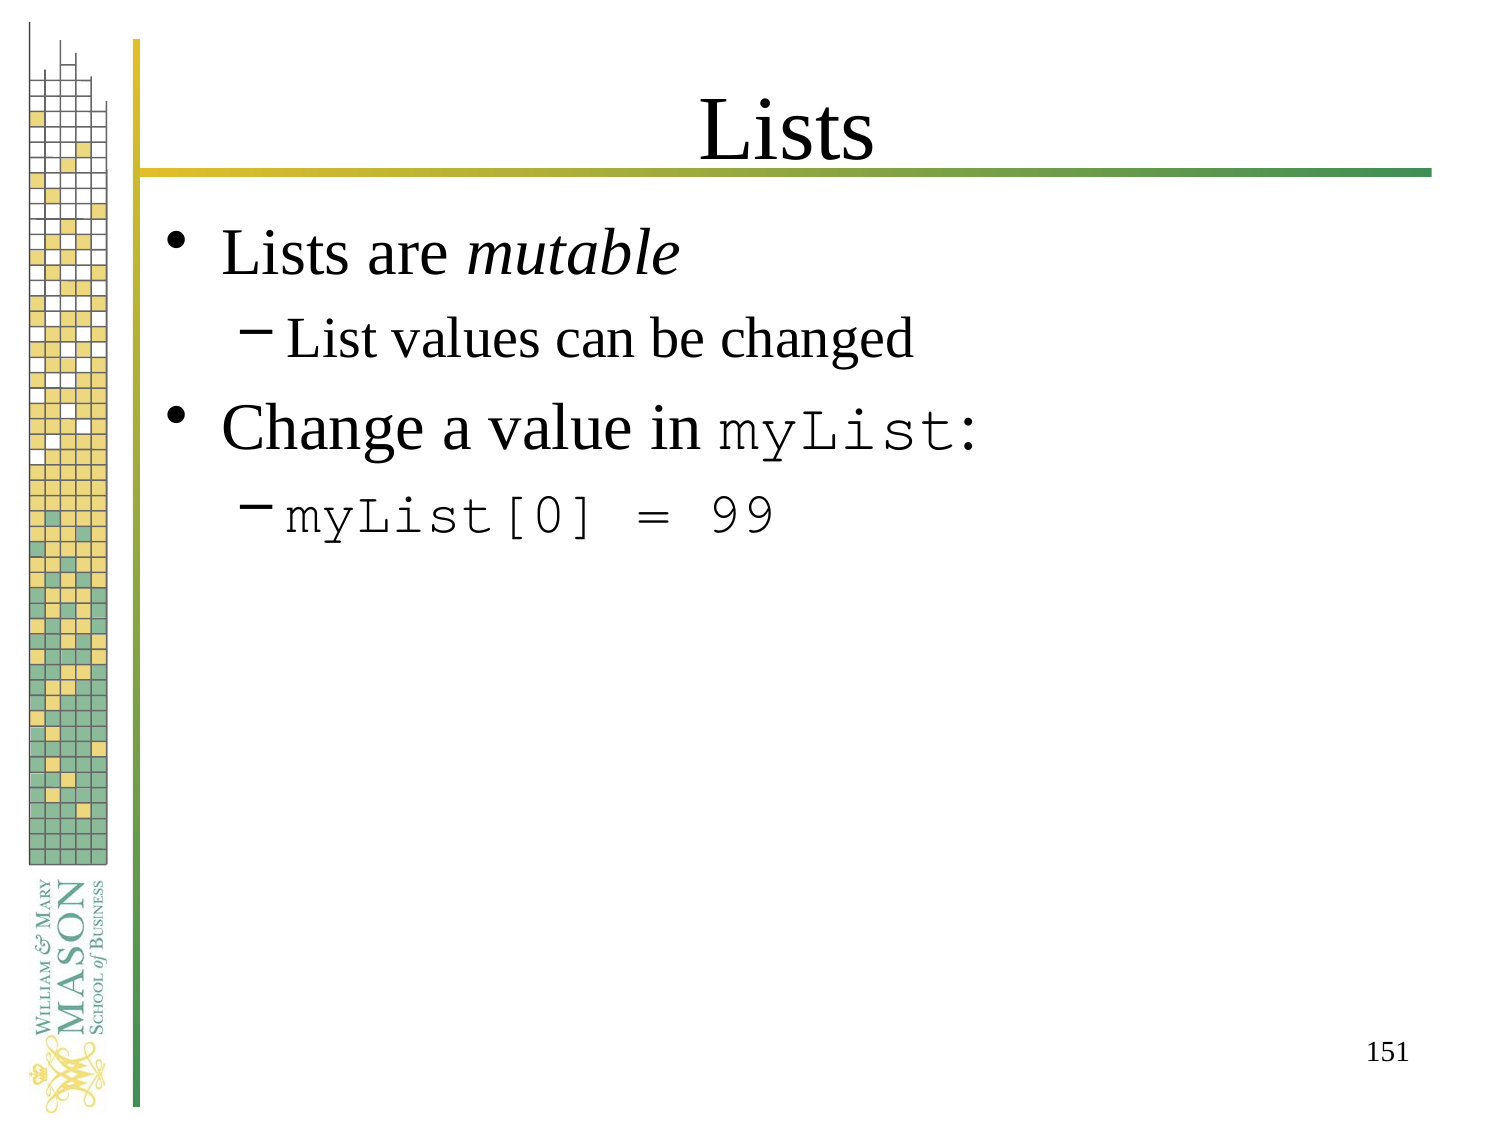

# Lists
Lists are mutable
List values can be changed
Change a value in myList:
myList[0] = 99
151